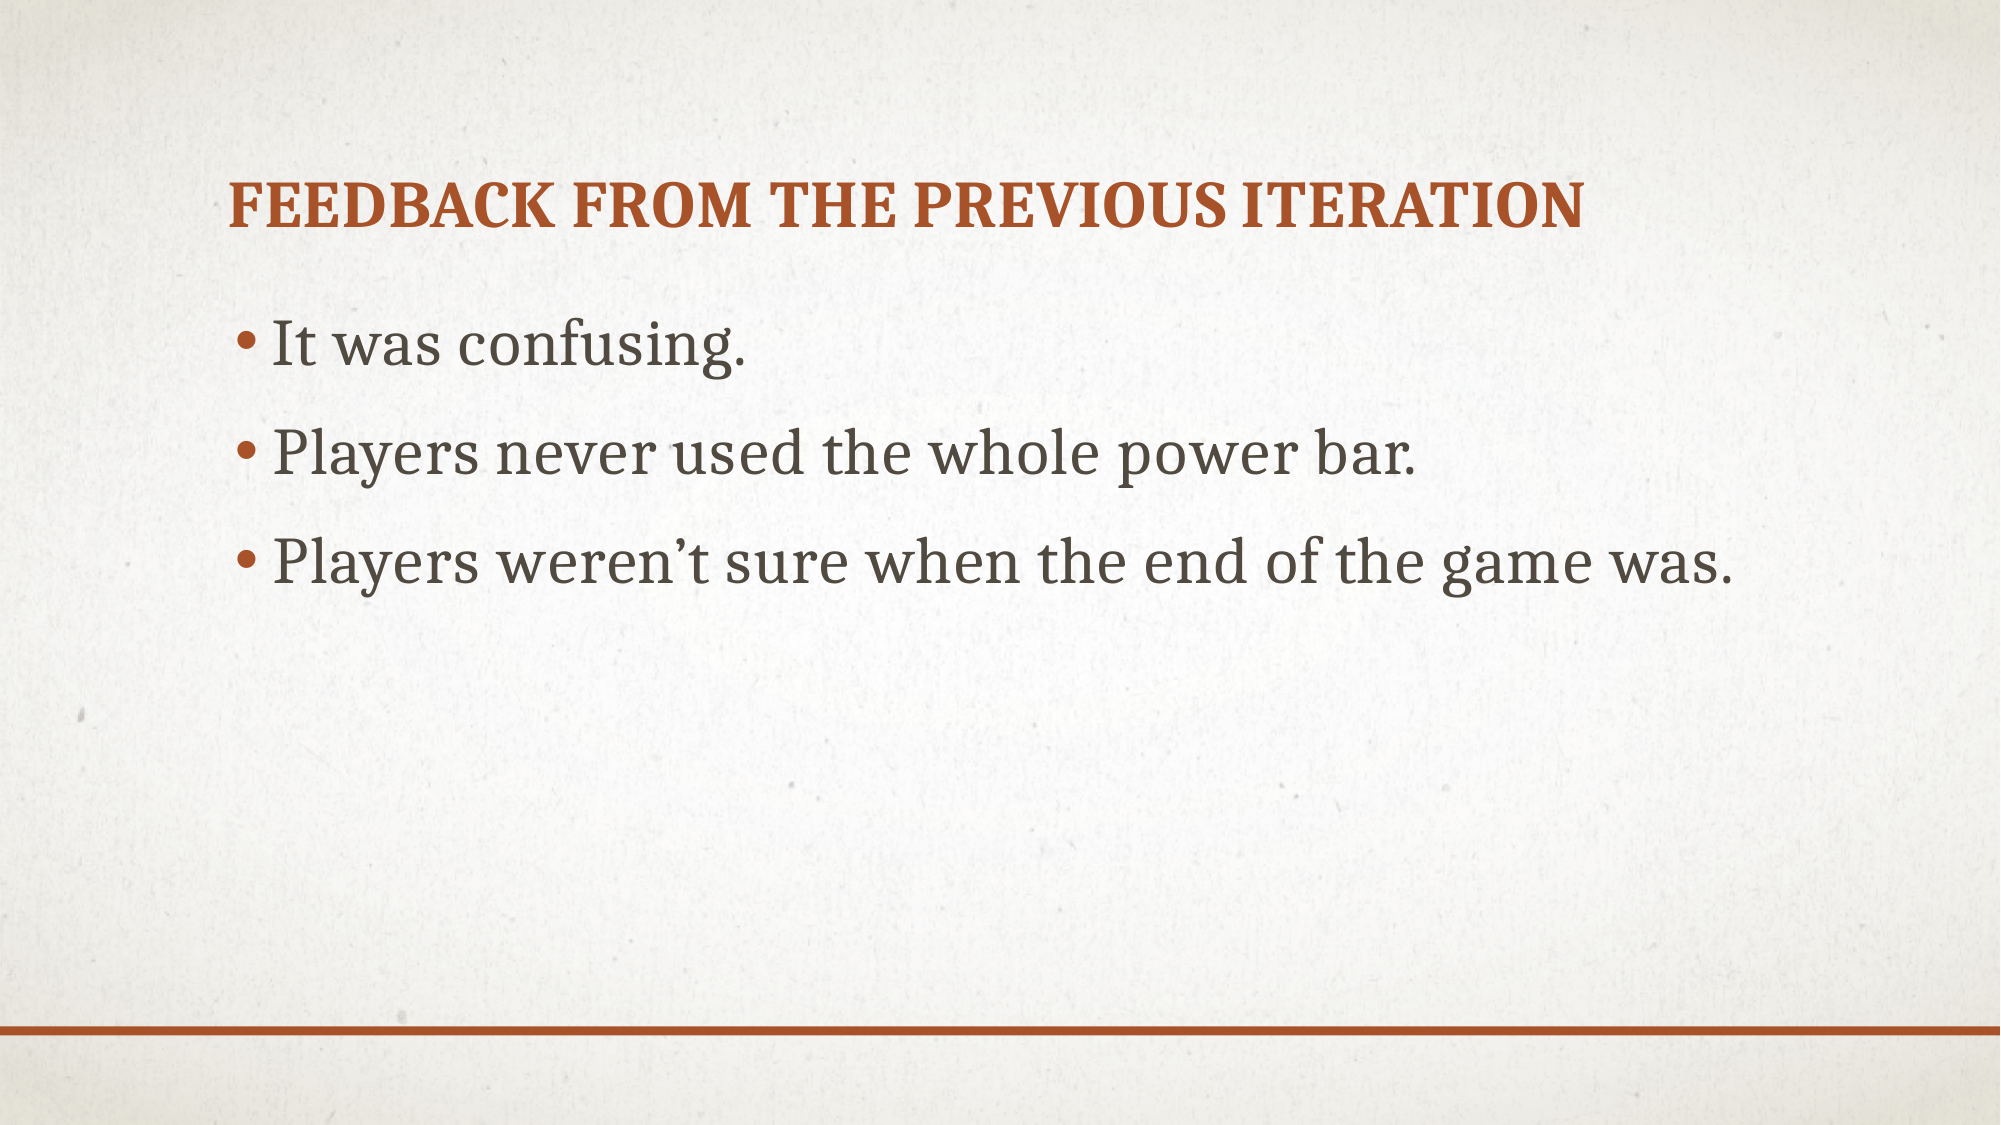

# Feedback from the previous iteration
It was confusing.
Players never used the whole power bar.
Players weren’t sure when the end of the game was.